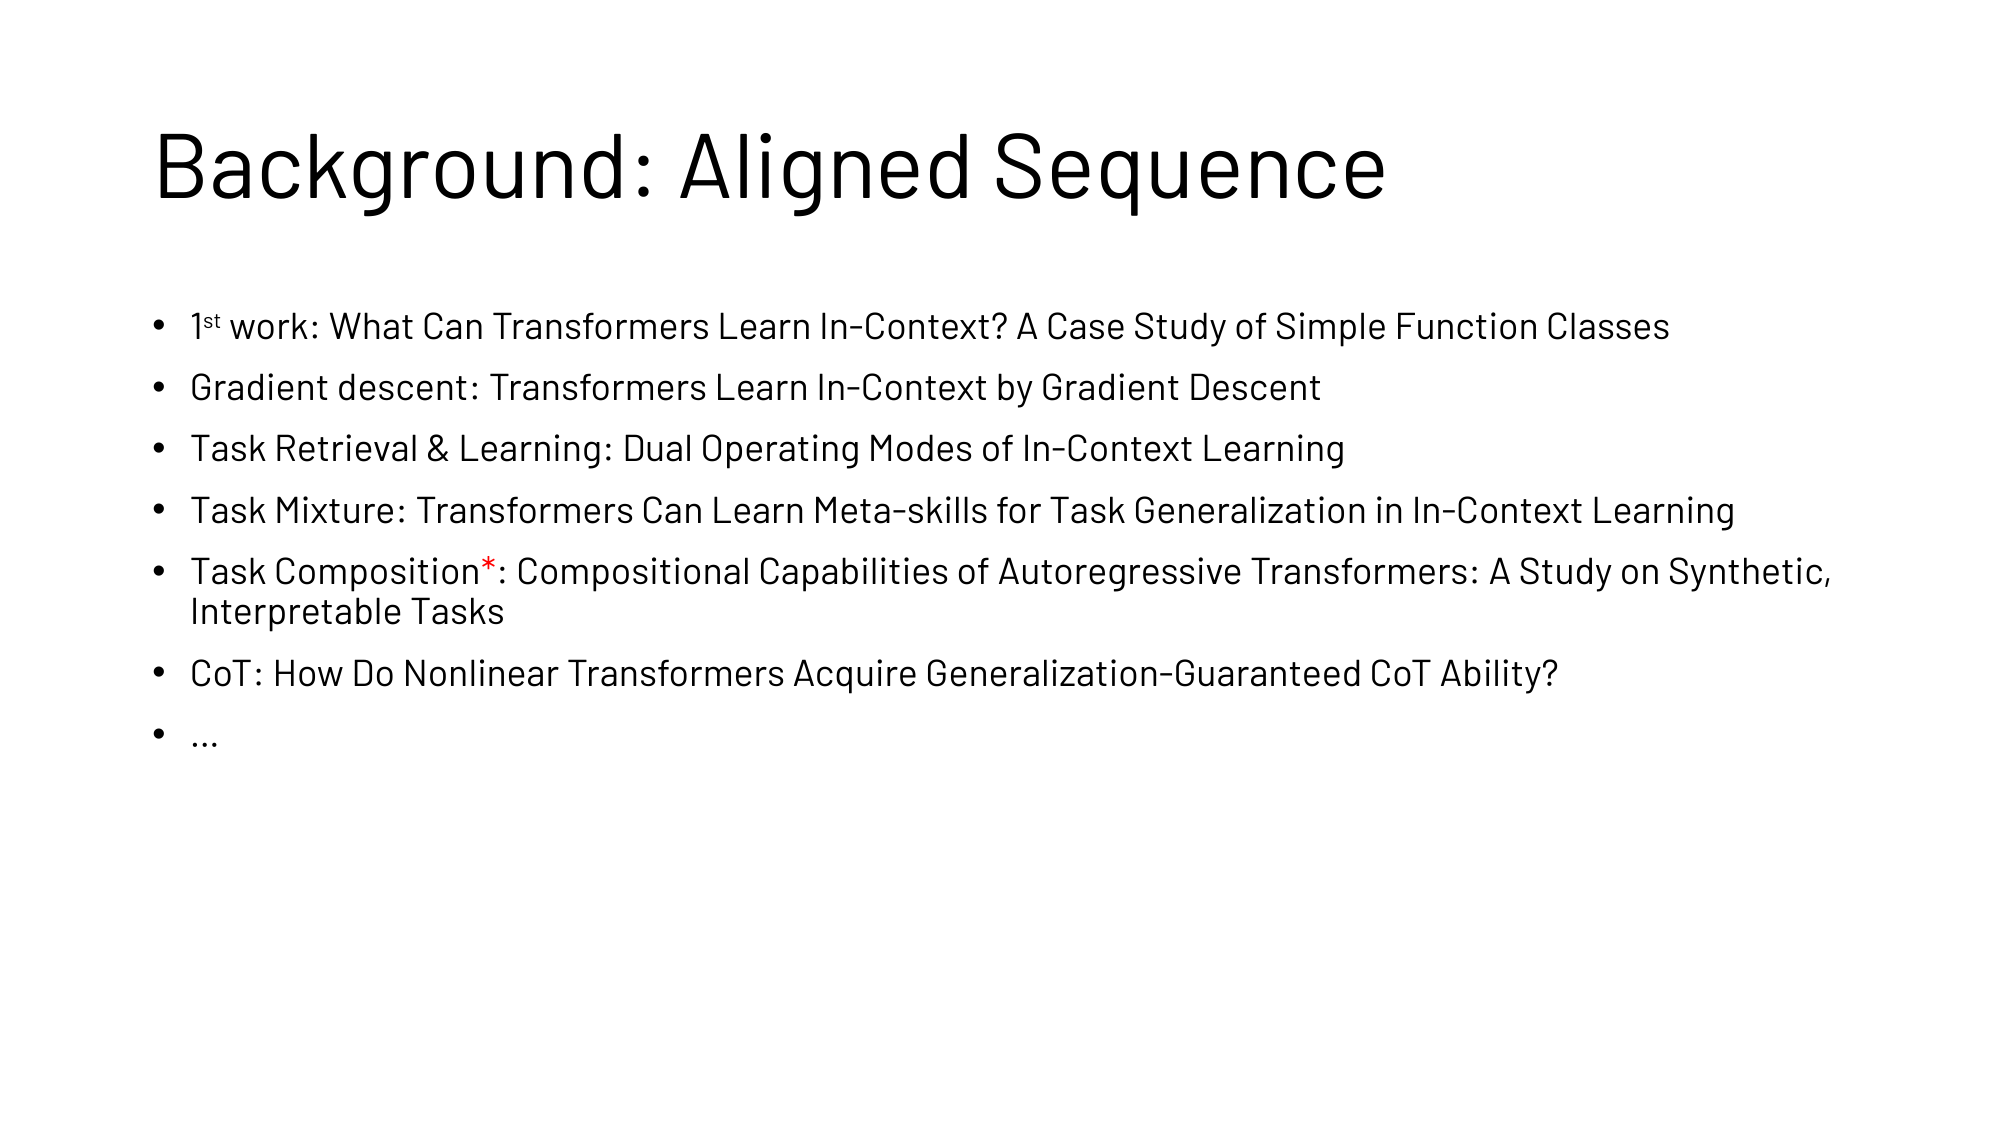

# Background: Aligned Sequence
1st work: What Can Transformers Learn In-Context? A Case Study of Simple Function Classes
Gradient descent: Transformers Learn In-Context by Gradient Descent
Task Retrieval & Learning: Dual Operating Modes of In-Context Learning
Task Mixture: Transformers Can Learn Meta-skills for Task Generalization in In-Context Learning
Task Composition*: Compositional Capabilities of Autoregressive Transformers: A Study on Synthetic, Interpretable Tasks
CoT: How Do Nonlinear Transformers Acquire Generalization-Guaranteed CoT Ability?
…